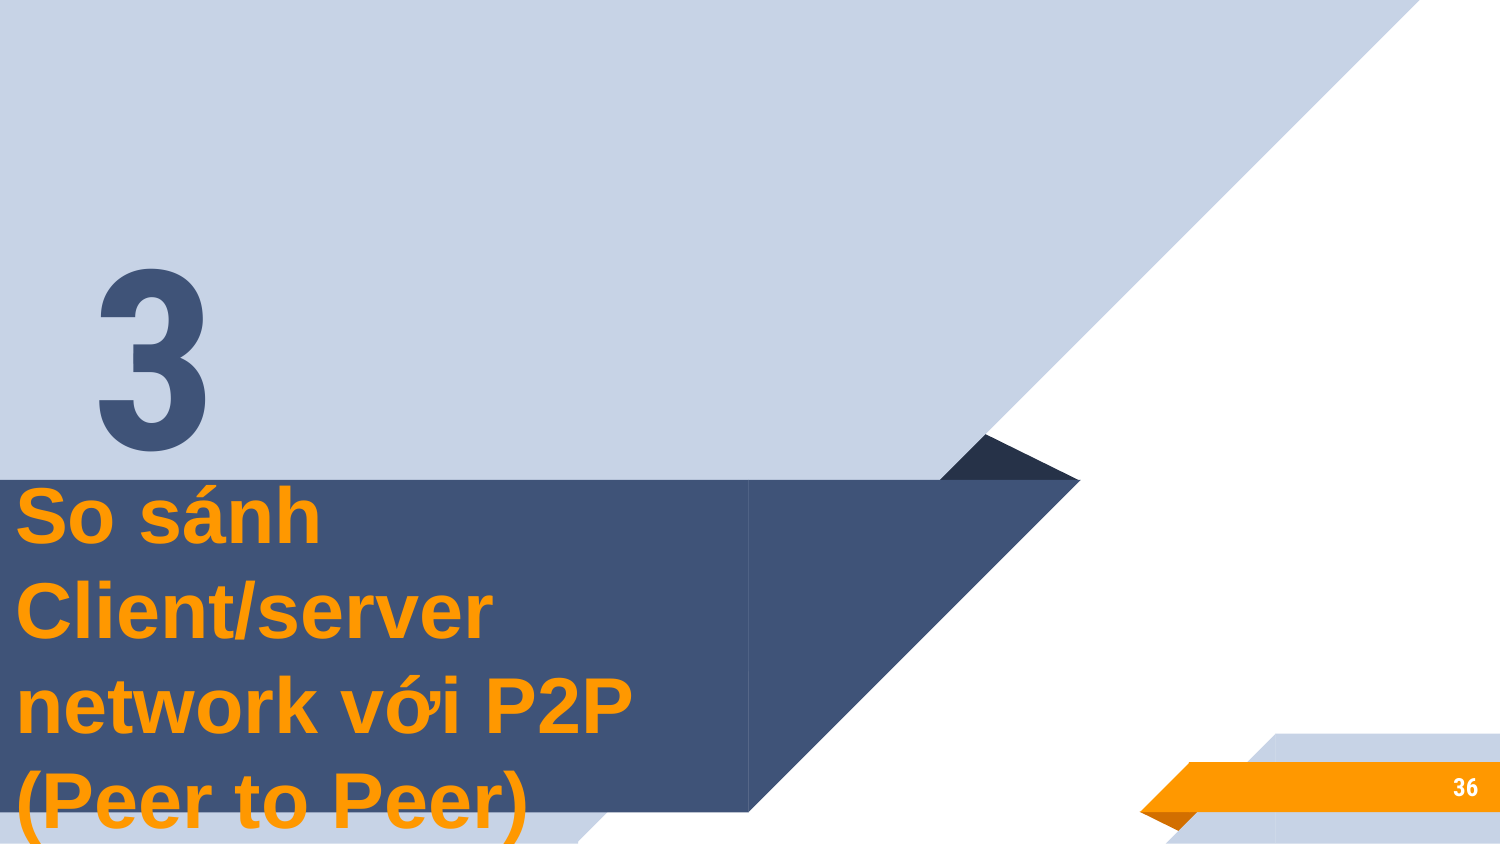

3
# So sánh Client/server network với P2P (Peer to Peer)
36